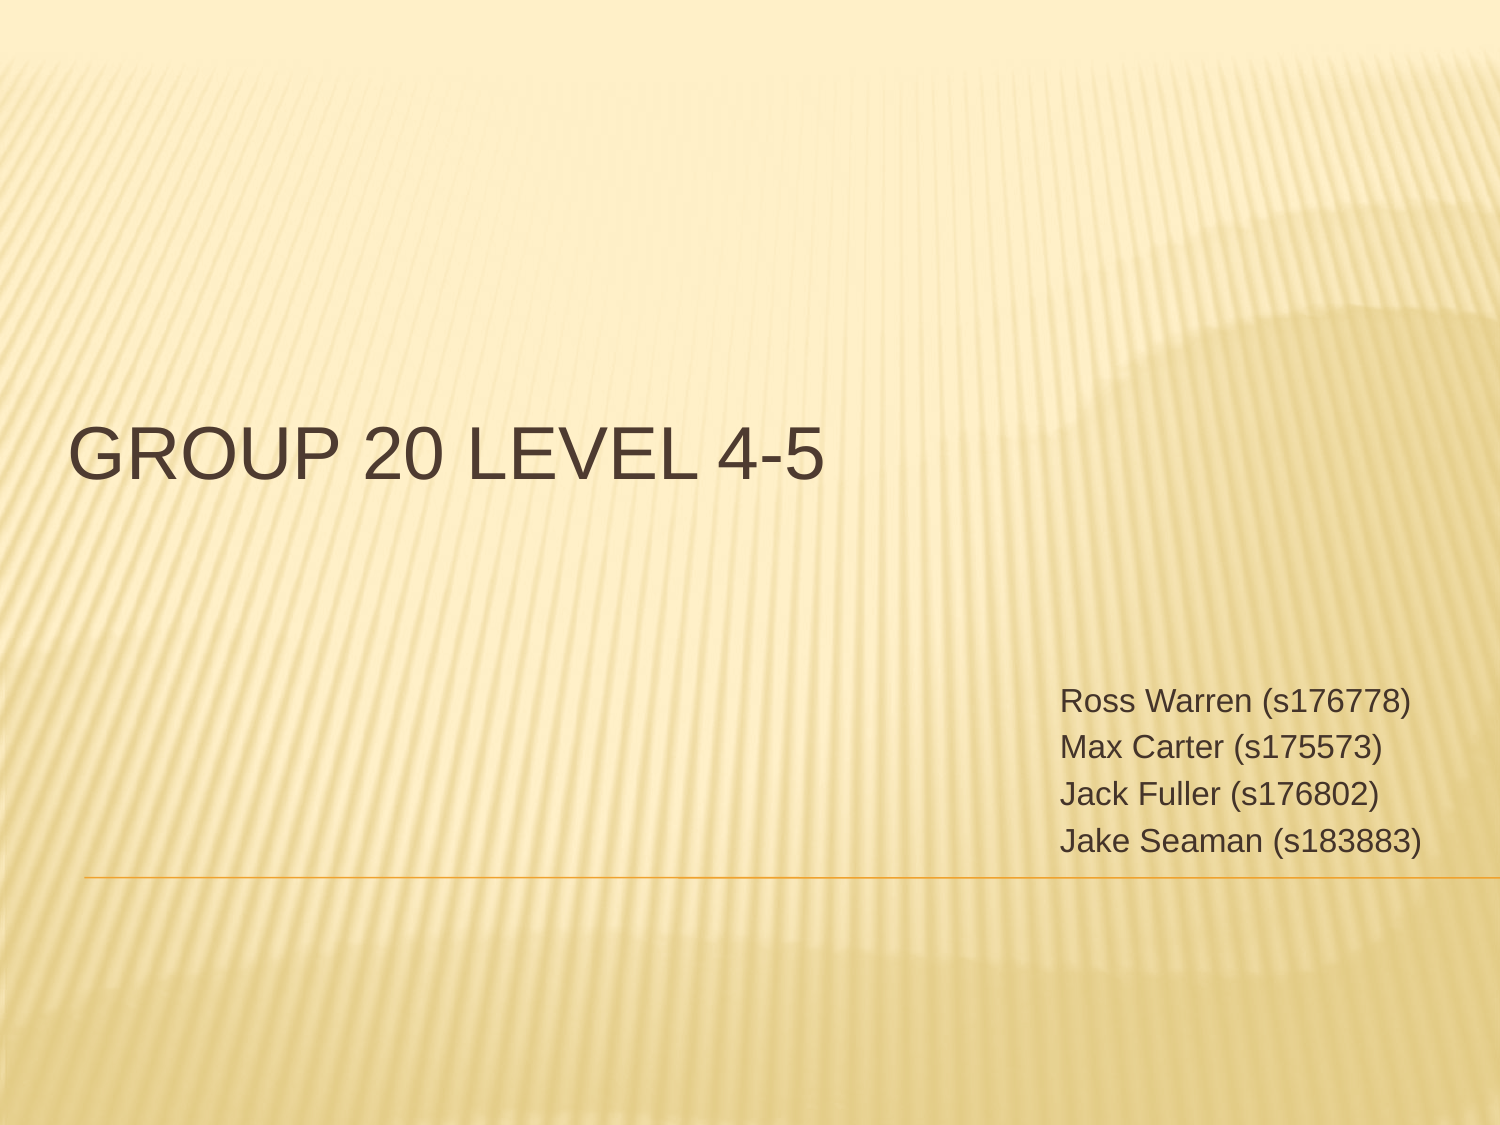

# Group 20 Level 4-5
Ross Warren (s176778)
Max Carter (s175573)
Jack Fuller (s176802)
Jake Seaman (s183883)